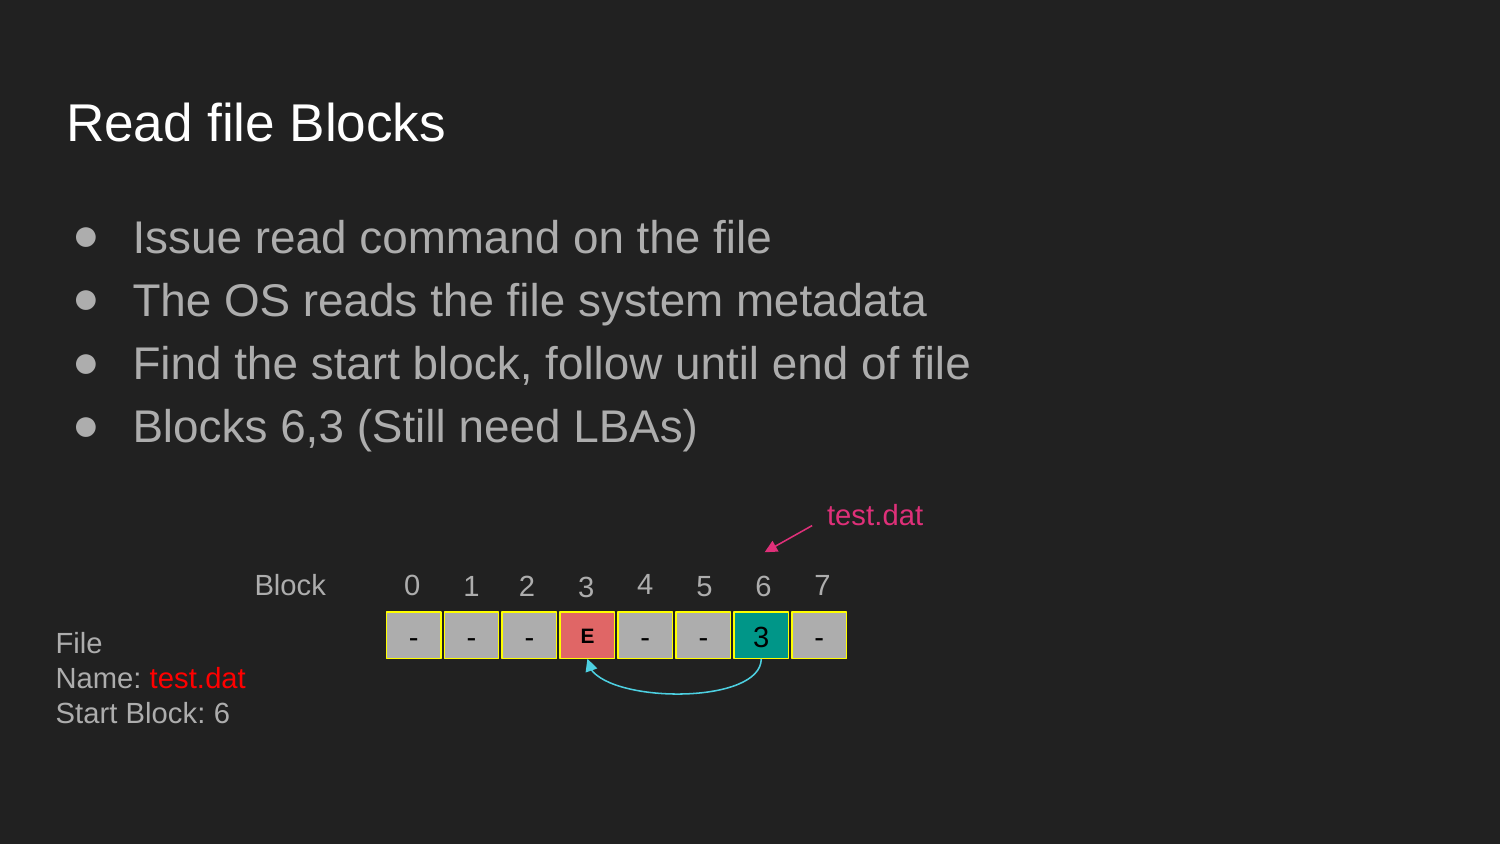

# Read file Blocks
Issue read command on the file
The OS reads the file system metadata
Find the start block, follow until end of file
Blocks 6,3 (Still need LBAs)
test.dat
4
0
Block
7
6
1
2
5
3
File
Name: test.dat
Start Block: 6
-
-
-
E
-
-
3
-